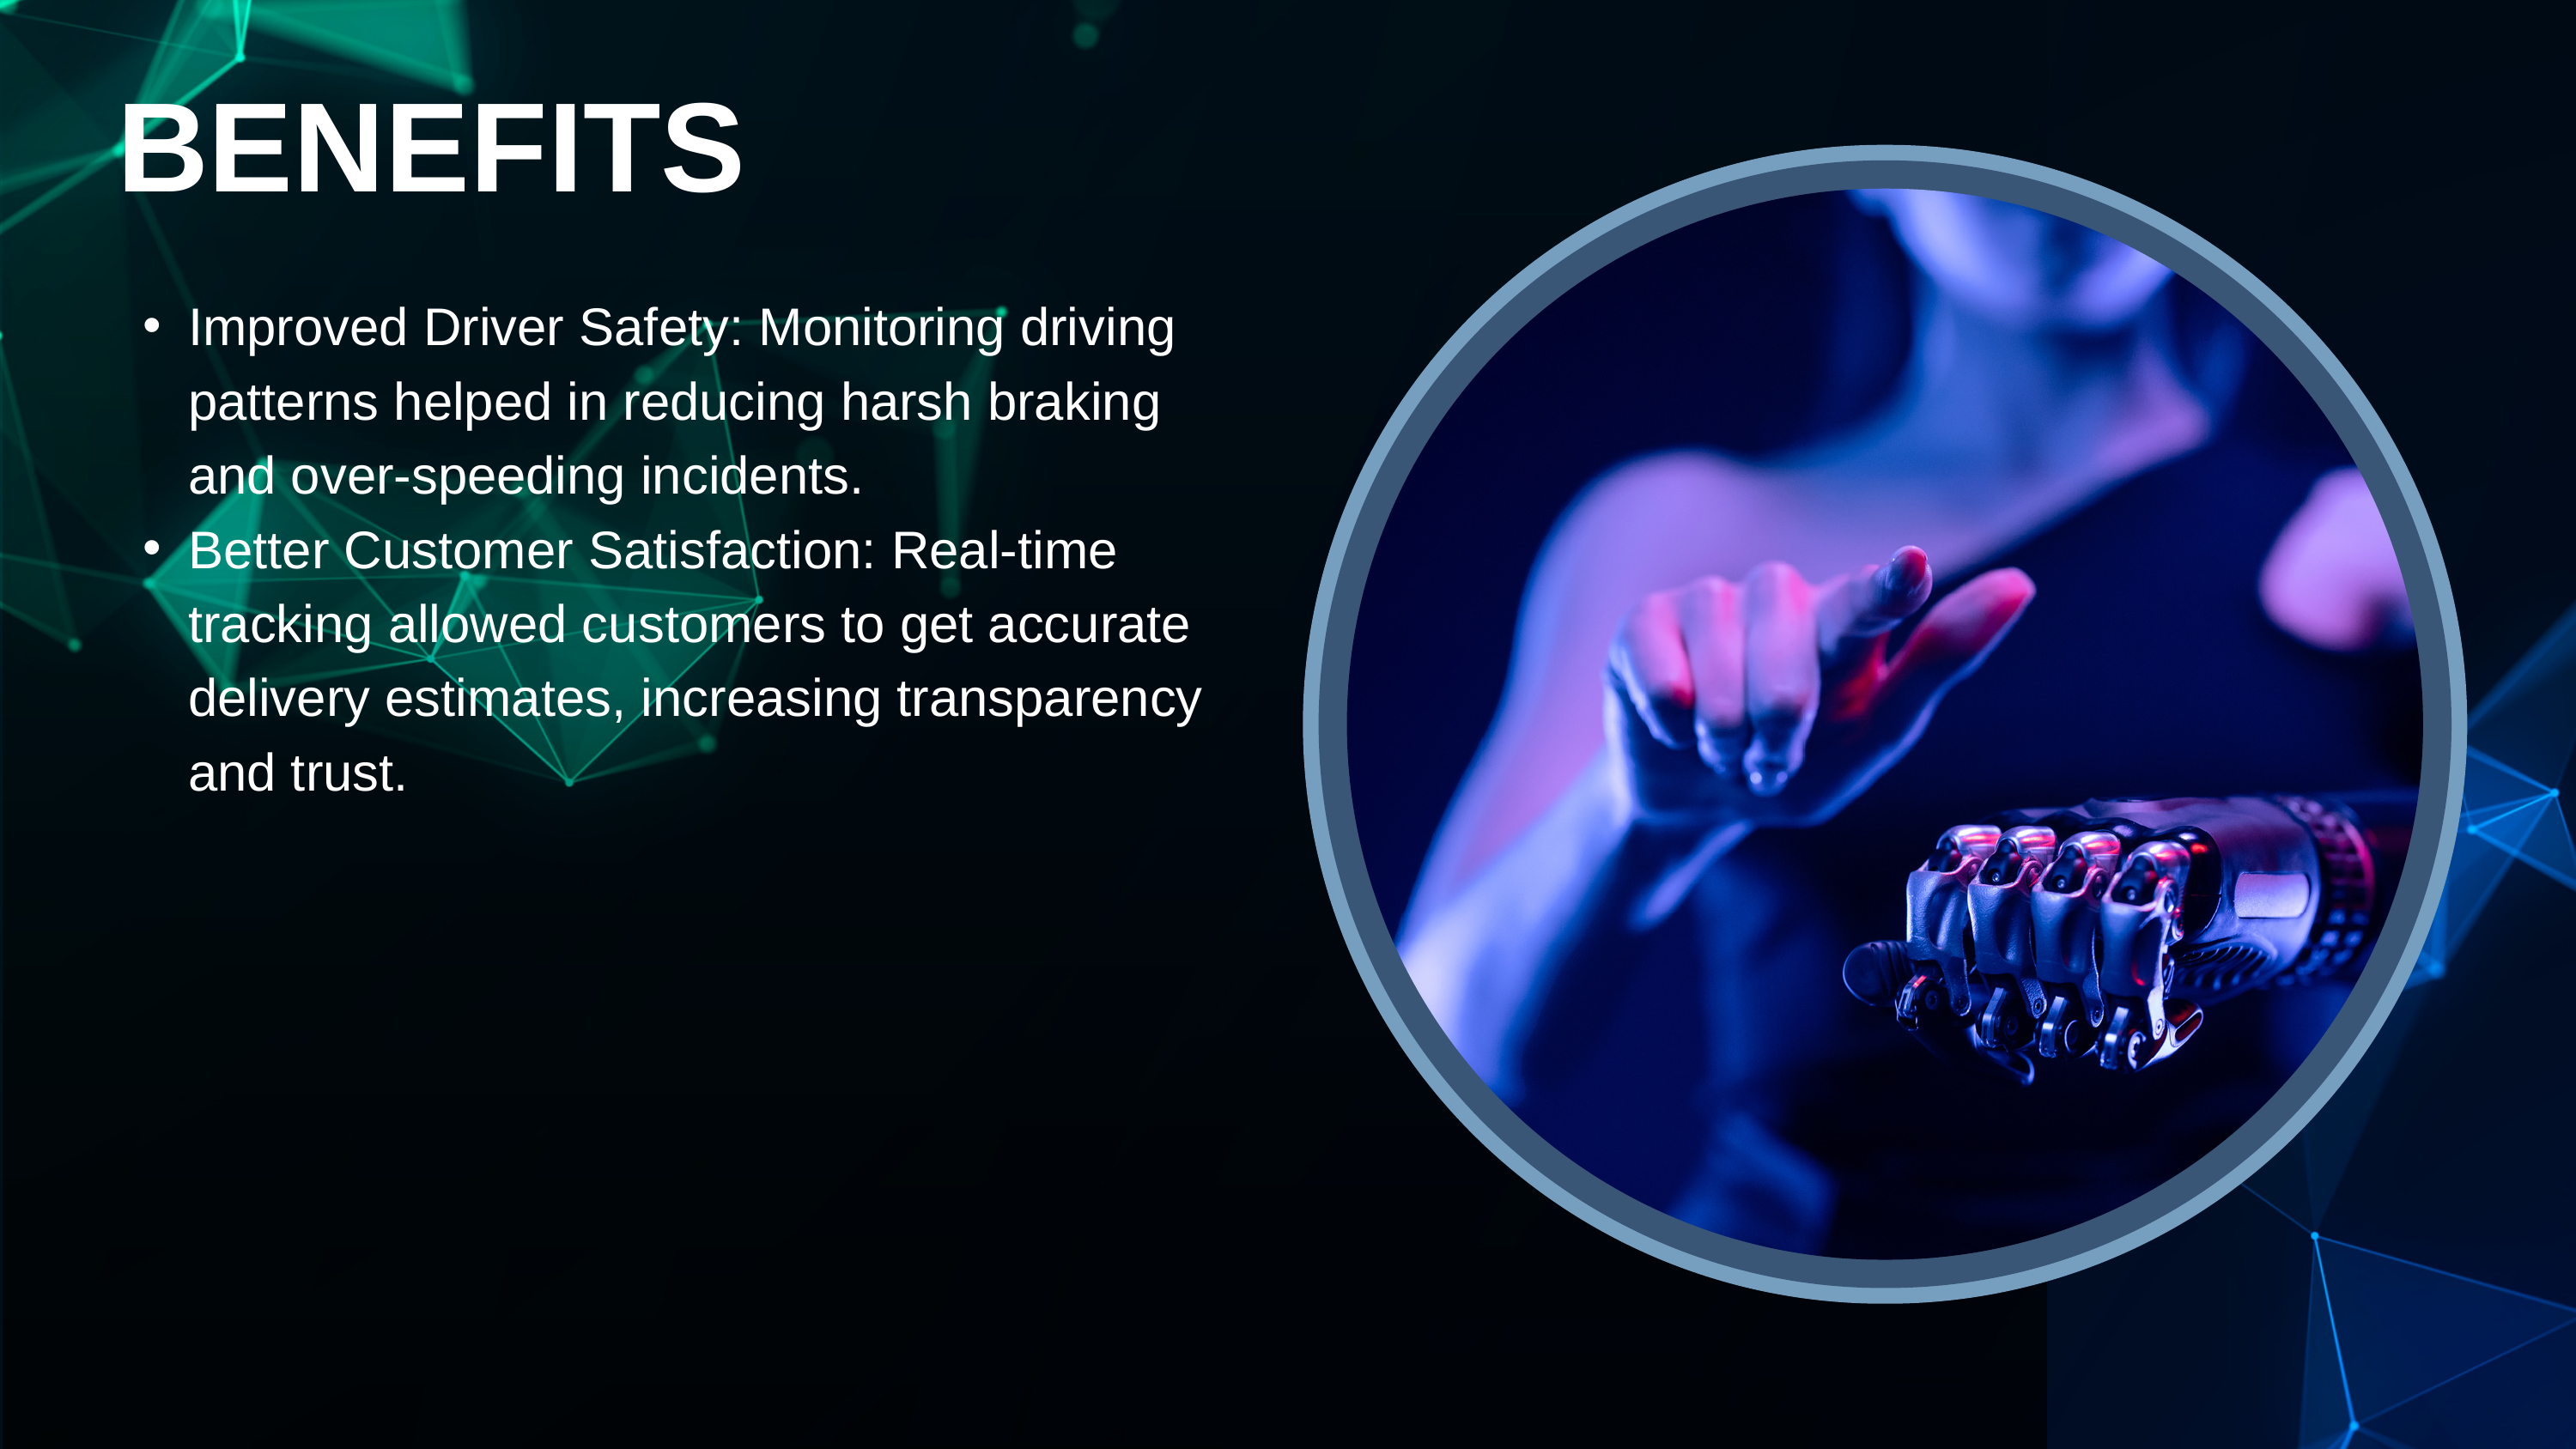

BENEFITS

Improved Driver Safety: Monitoring driving patterns helped in reducing harsh braking and over-speeding incidents.
Better Customer Satisfaction: Real-time tracking allowed customers to get accurate delivery estimates, increasing transparency and trust.